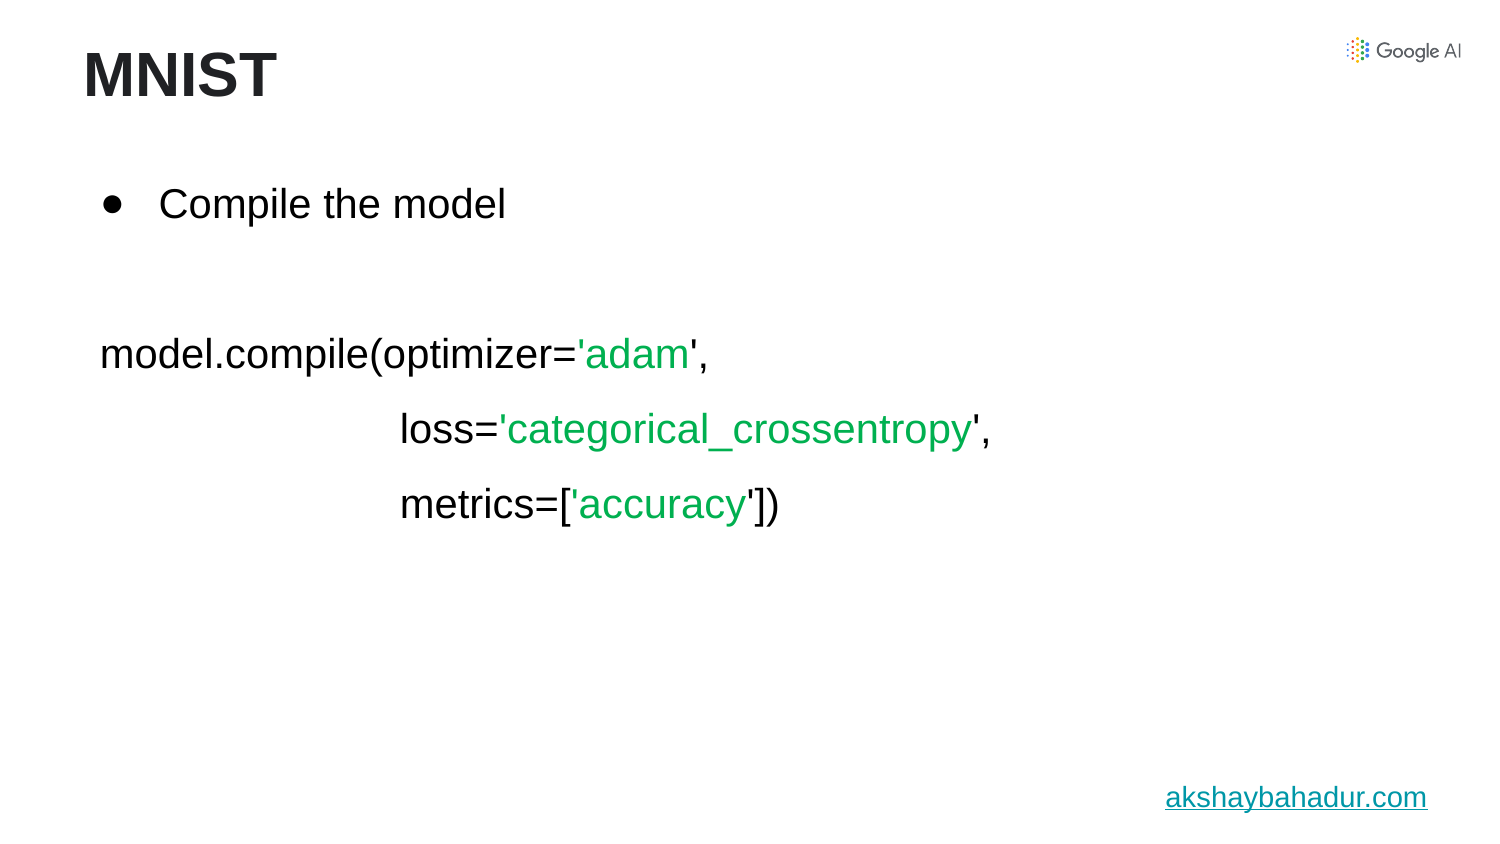

MNIST
Compile the model

model.compile(optimizer='adam',
              	loss='categorical_crossentropy',
              	metrics=['accuracy'])

akshaybahadur.com